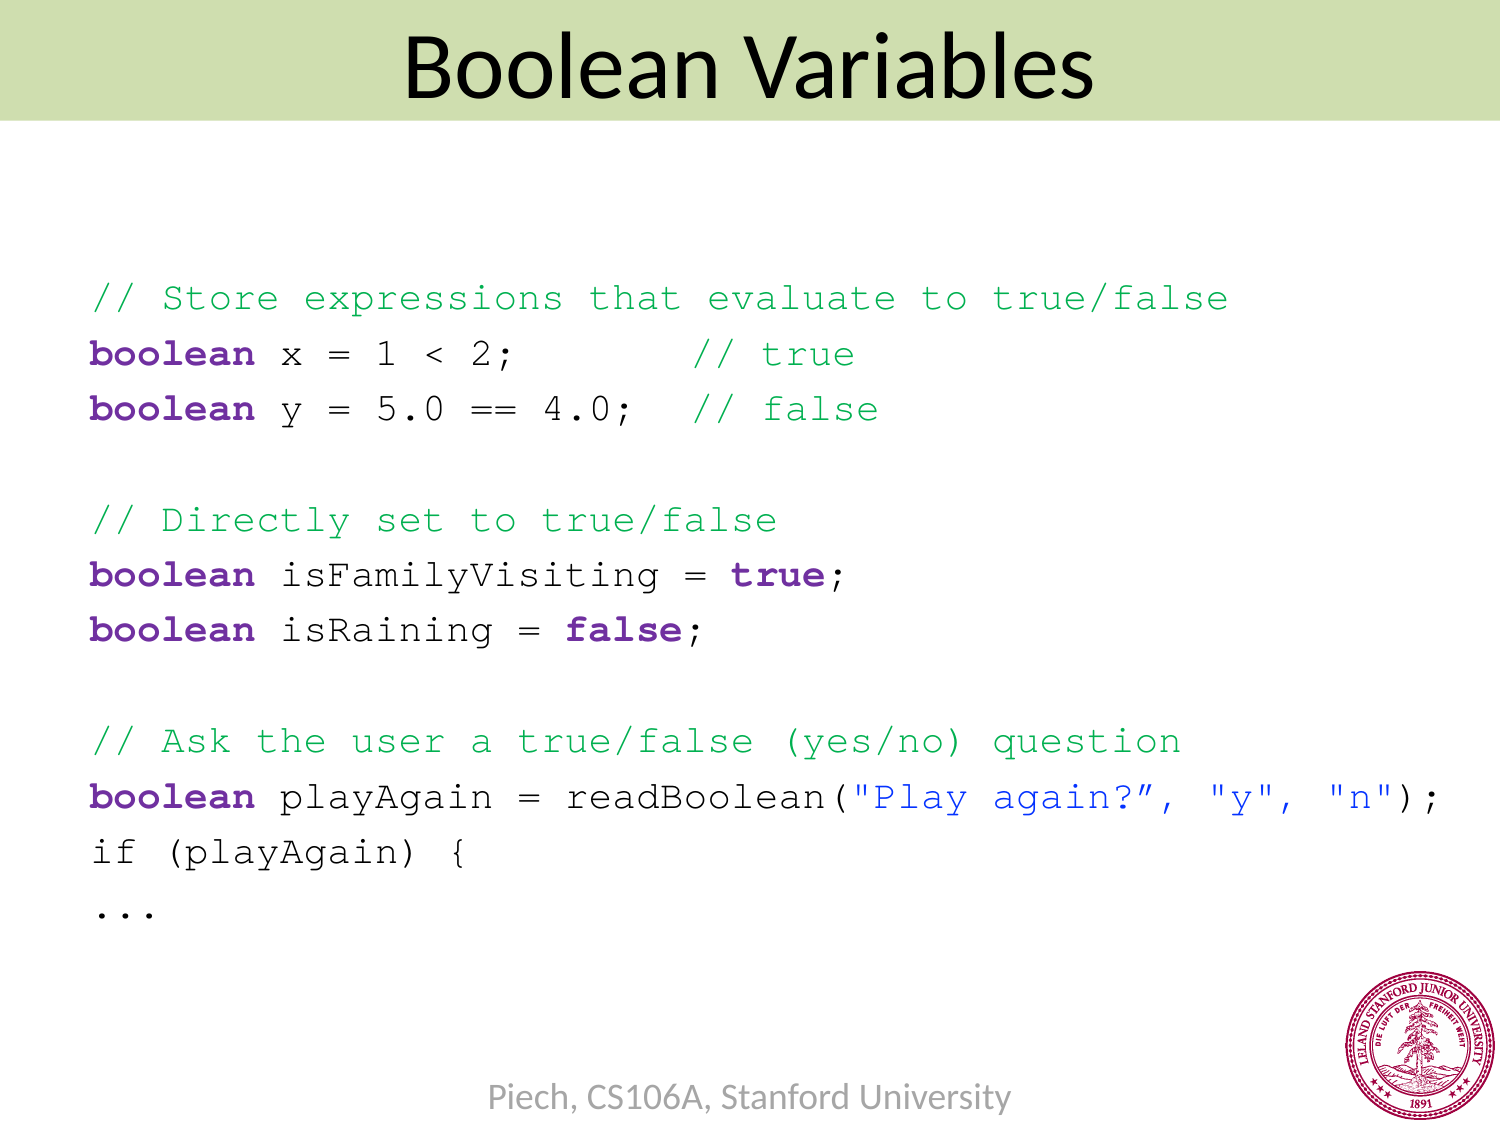

Boolean Variables
#
// Store expressions that evaluate to true/false
boolean x = 1 < 2;		// true
boolean y = 5.0 == 4.0;	// false

// Directly set to true/false
boolean isFamilyVisiting = true;
boolean isRaining = false;

// Ask the user a true/false (yes/no) question
boolean playAgain = readBoolean("Play again?”, "y", "n");
if (playAgain) {
...